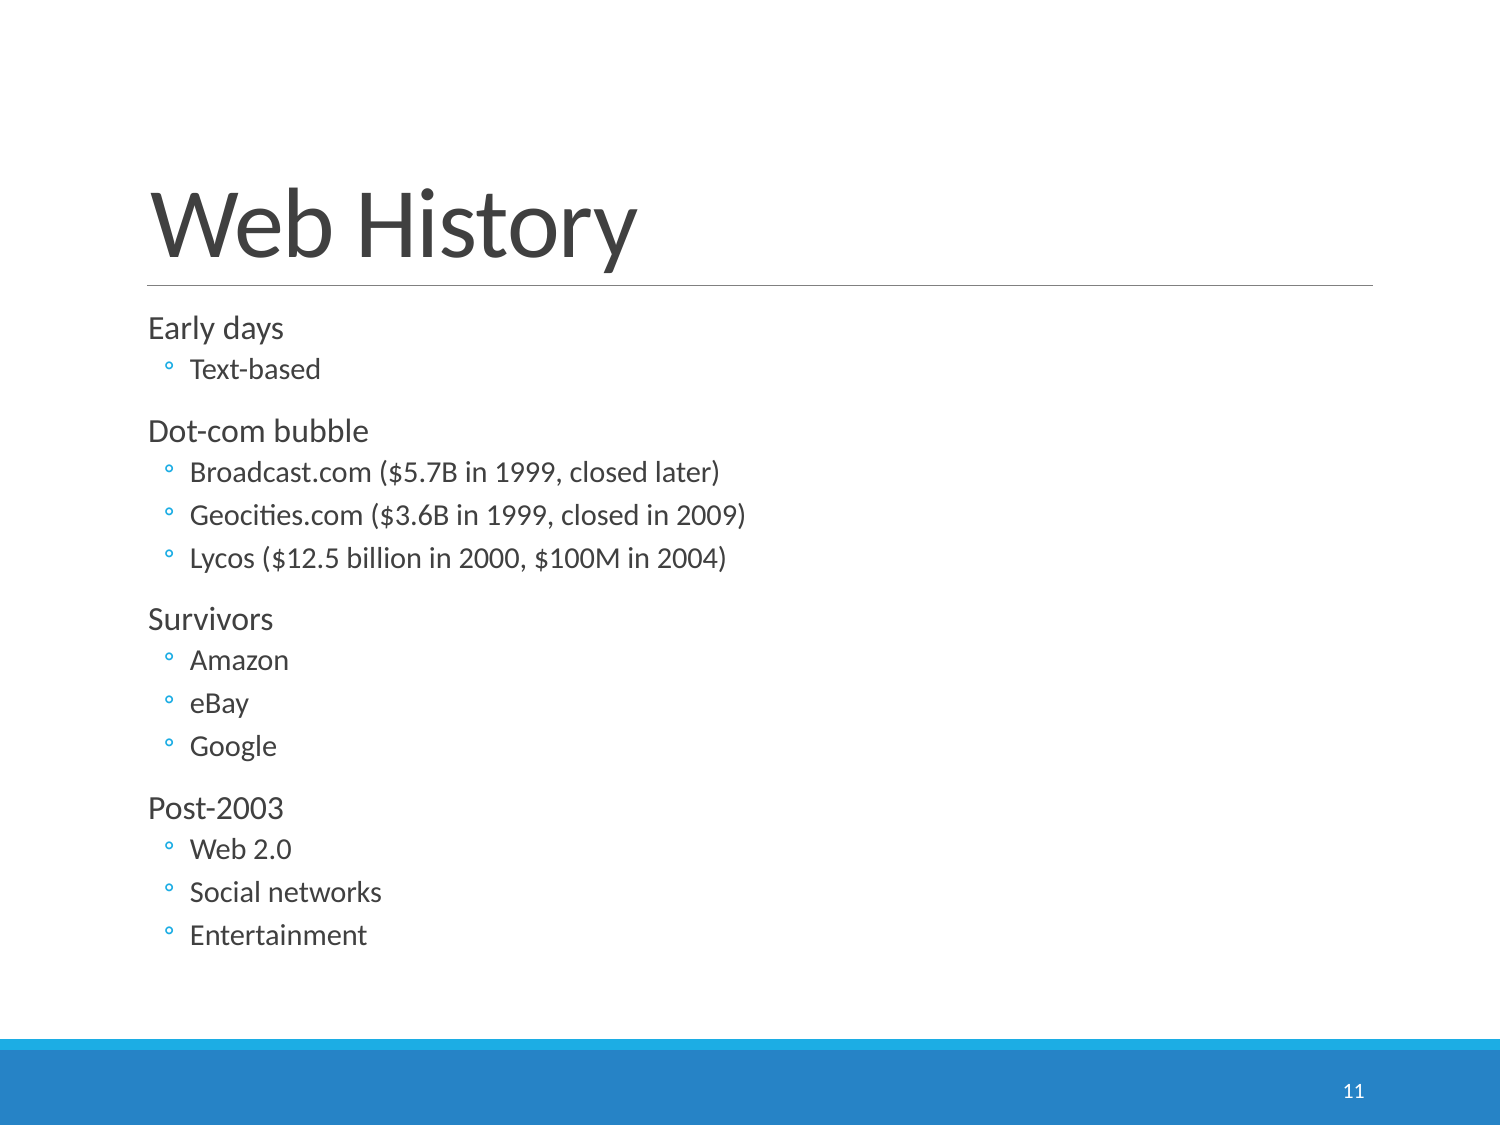

# Web History
Early days
Text-based
Dot-com bubble
Broadcast.com ($5.7B in 1999, closed later)
Geocities.com ($3.6B in 1999, closed in 2009)
Lycos ($12.5 billion in 2000, $100M in 2004)
Survivors
Amazon
eBay
Google
Post-2003
Web 2.0
Social networks
Entertainment
11